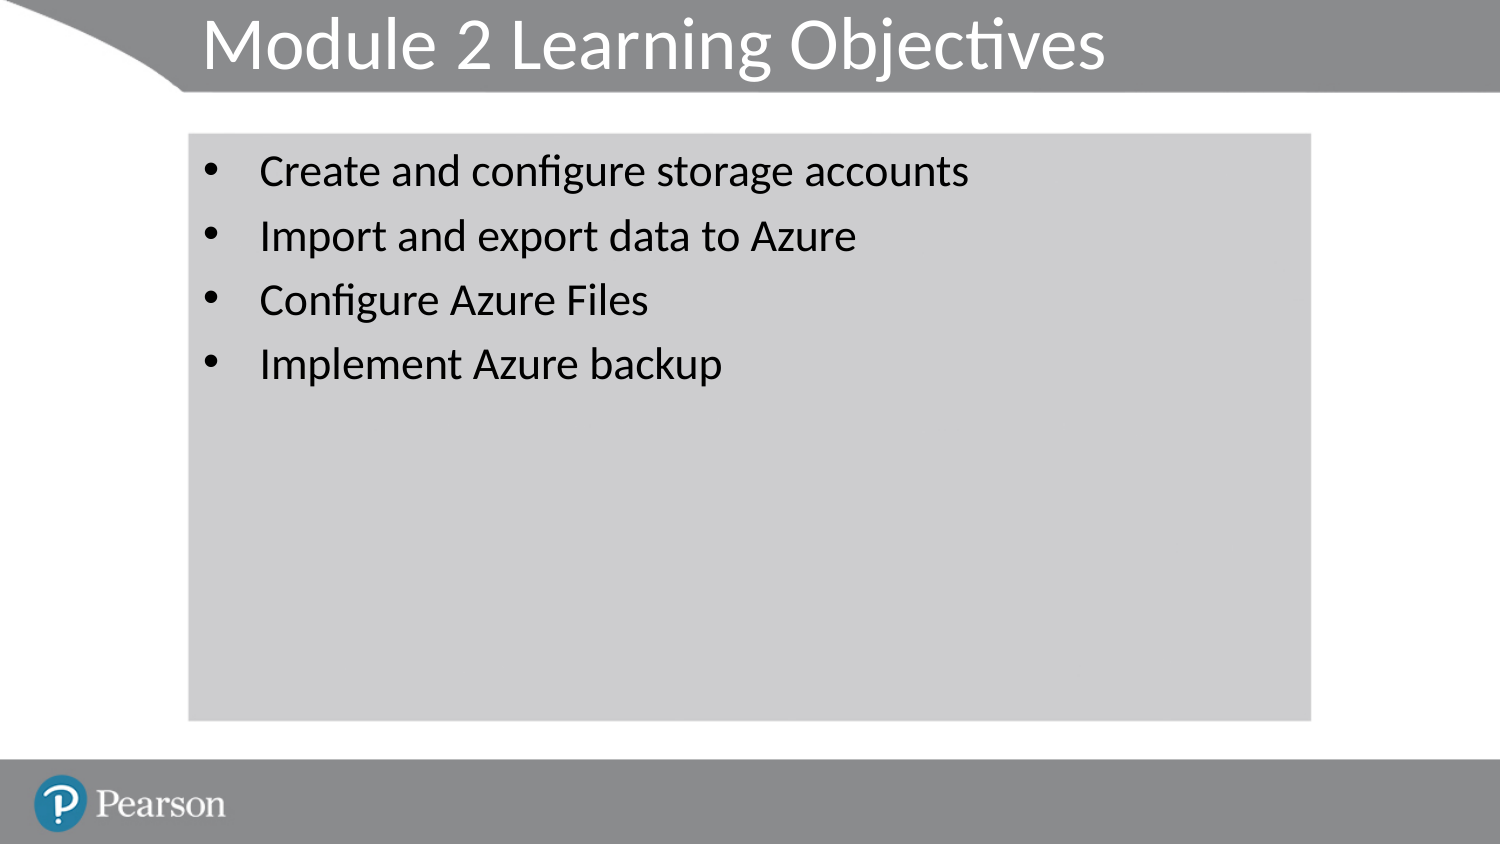

# Module 2 Learning Objectives
Create and configure storage accounts
Import and export data to Azure
Configure Azure Files
Implement Azure backup